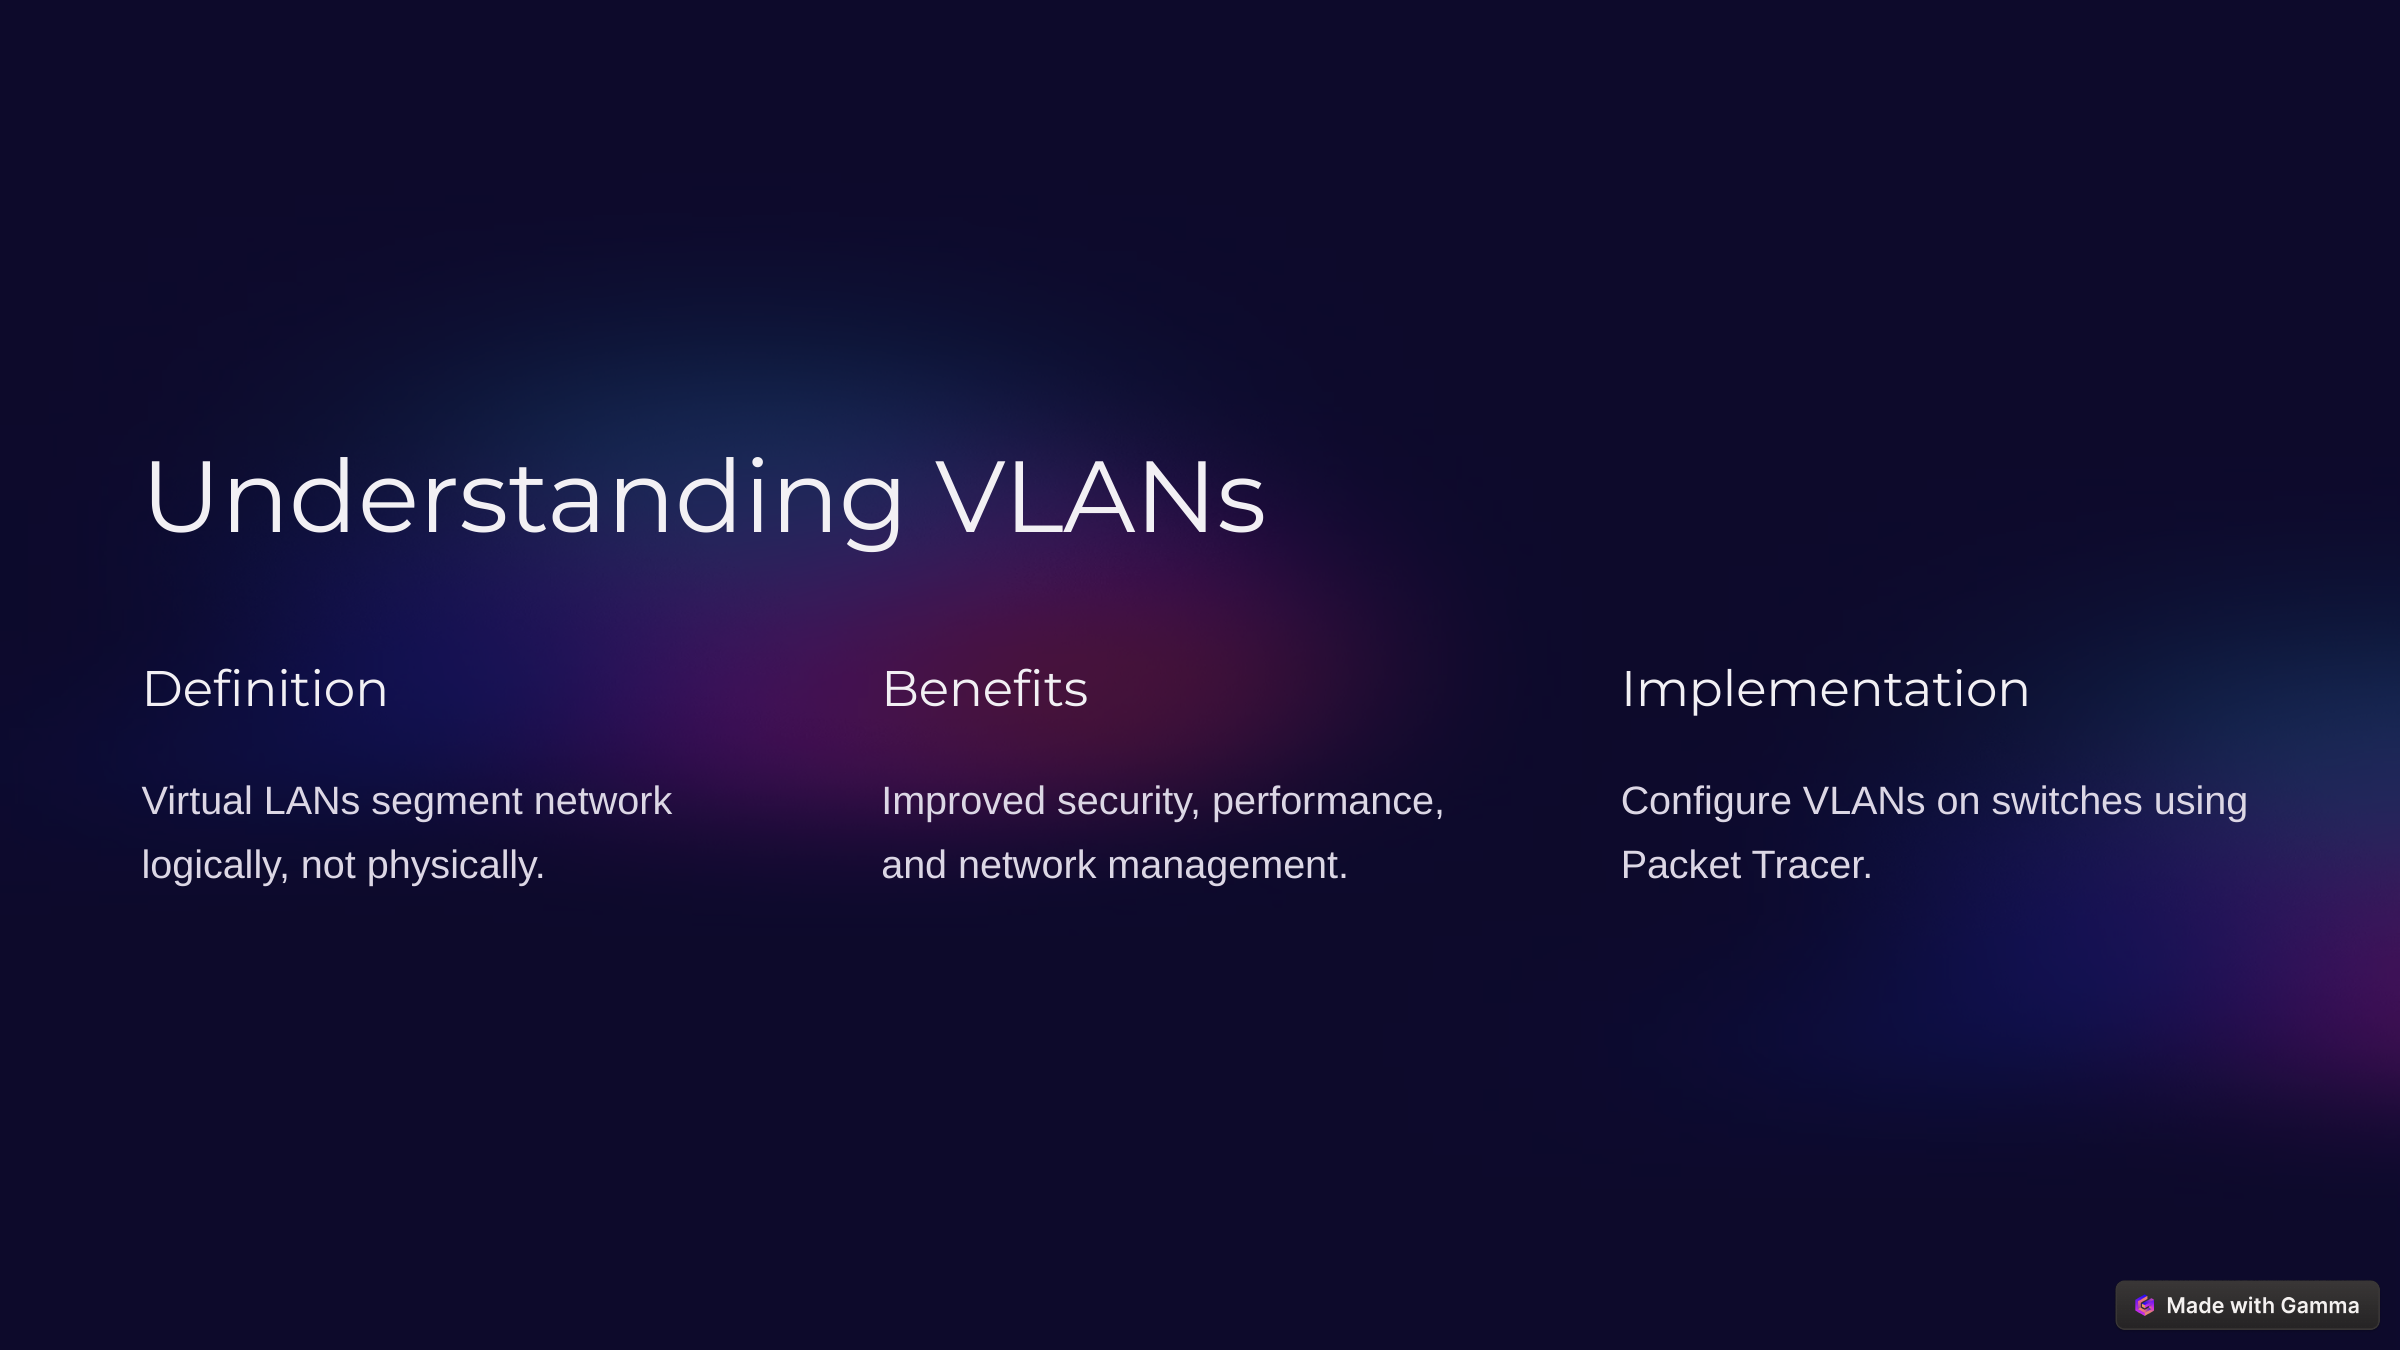

Understanding VLANs
Definition
Benefits
Implementation
Virtual LANs segment network logically, not physically.
Improved security, performance, and network management.
Configure VLANs on switches using Packet Tracer.